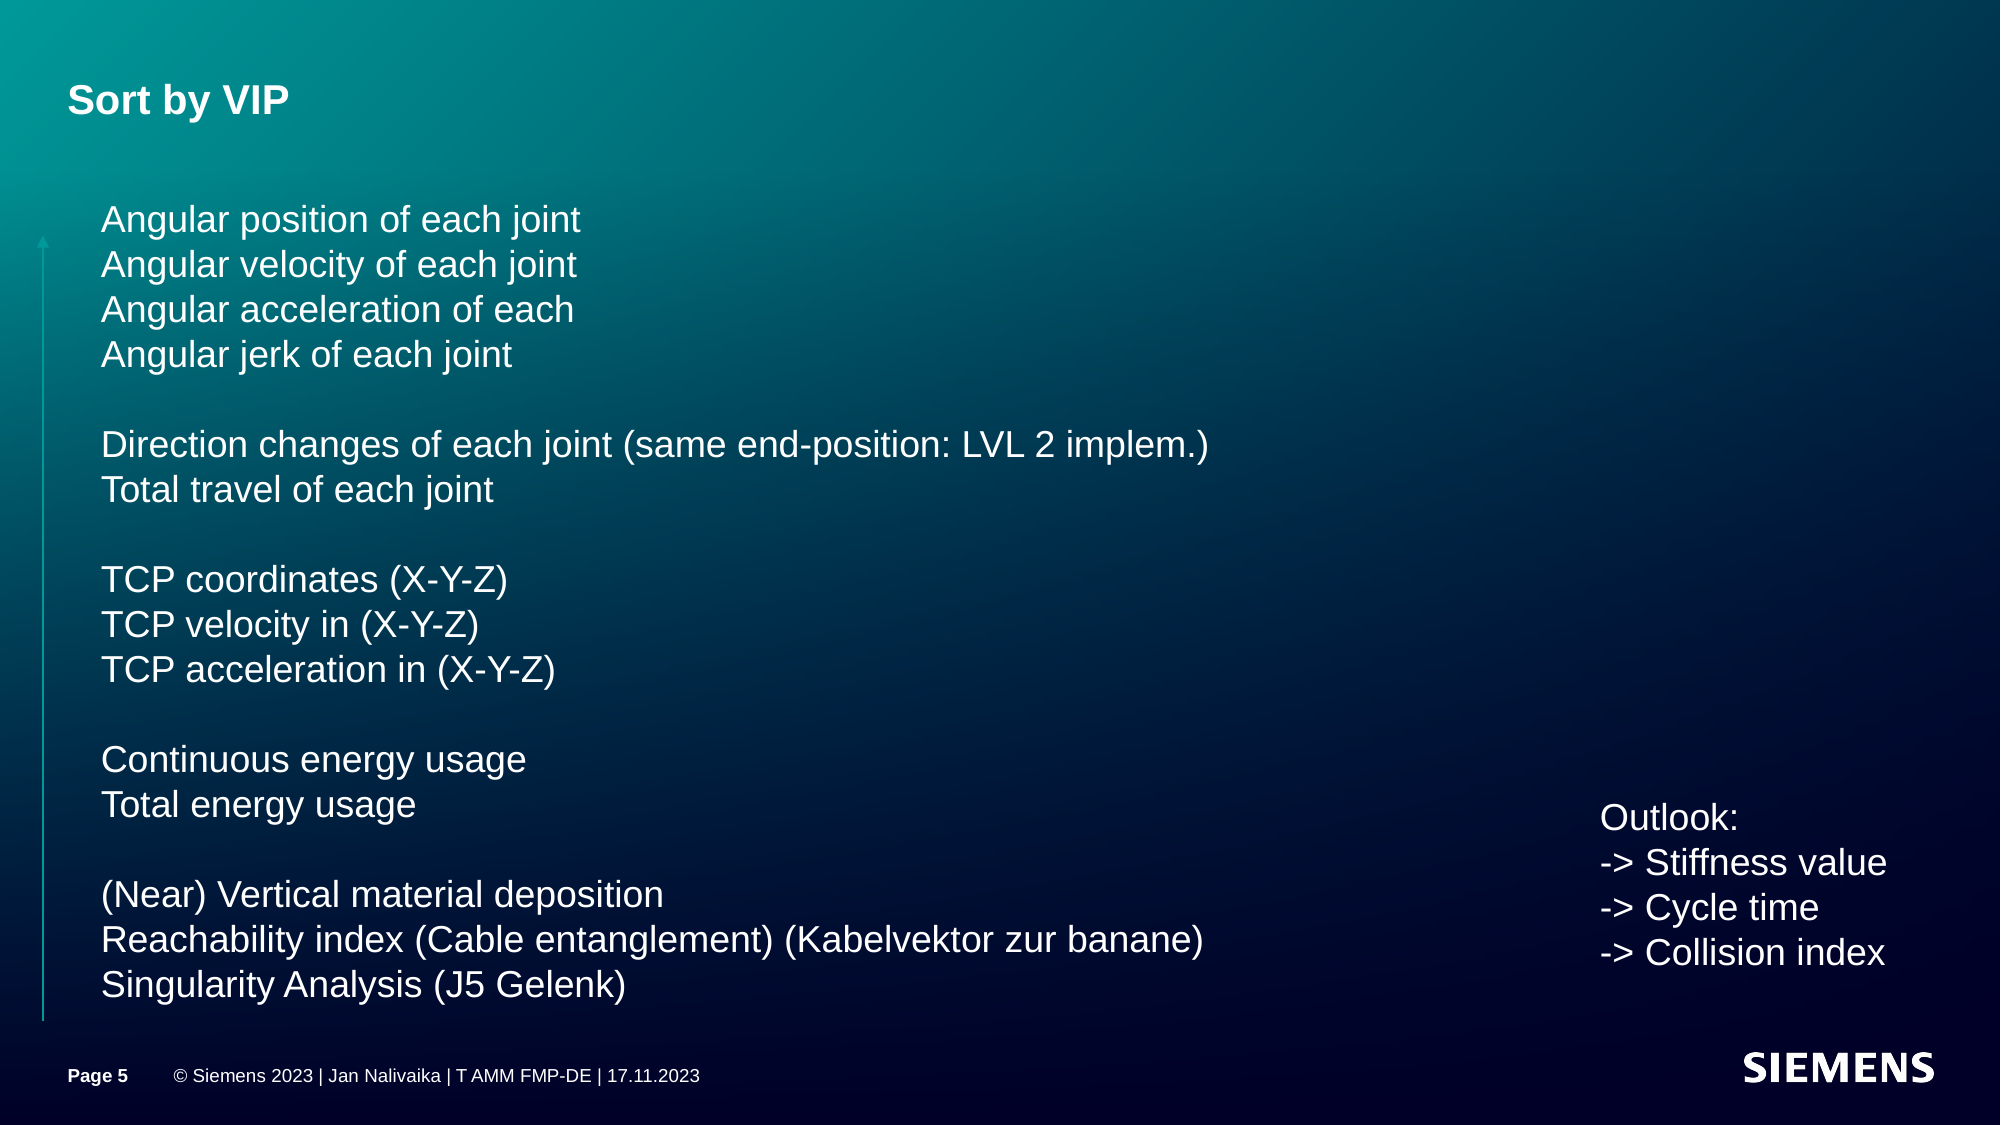

# Sort by VIP
Angular position of each joint
Angular velocity of each joint
Angular acceleration of each
Angular jerk of each joint

Direction changes of each joint (same end-position: LVL 2 implem.)
Total travel of each joint

TCP coordinates (X-Y-Z)
TCP velocity in (X-Y-Z)
TCP acceleration in (X-Y-Z)

Continuous energy usage
Total energy usage

(Near) Vertical material deposition
Reachability index (Cable entanglement) (Kabelvektor zur banane)
Singularity Analysis (J5 Gelenk)
Outlook:
-> Stiffness value
-> Cycle time
-> Collision index
Page 5
© Siemens 2023 | Jan Nalivaika | T AMM FMP-DE | 17.11.2023